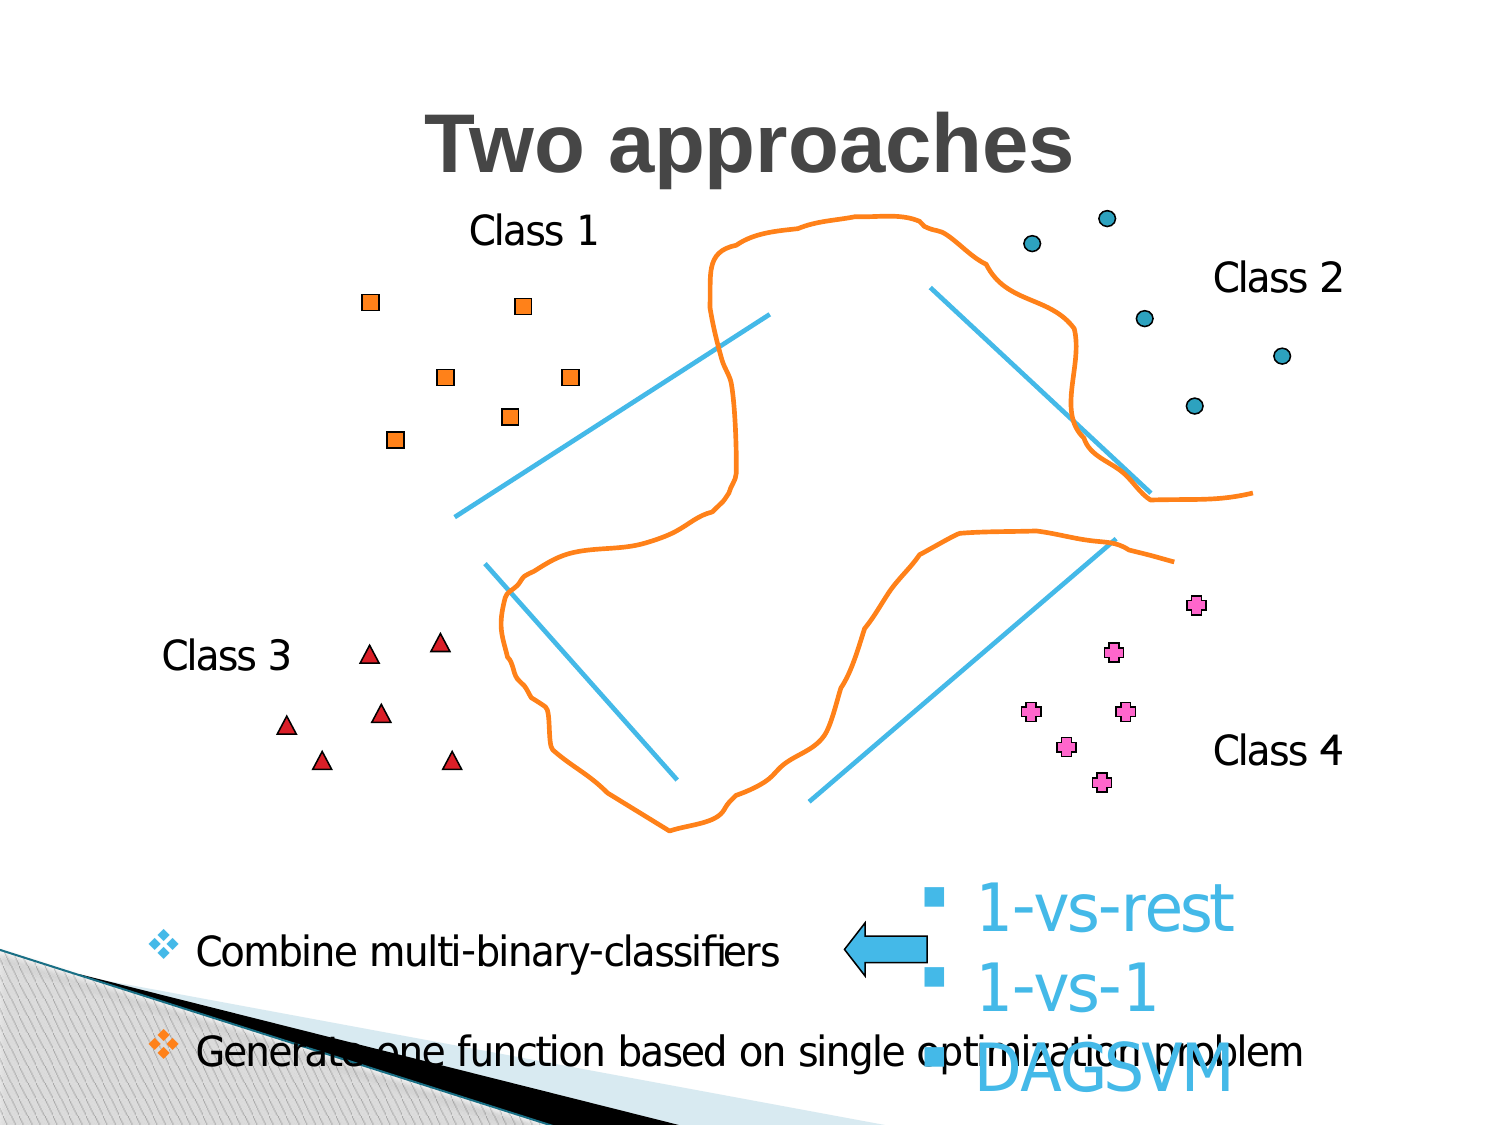

# Two approaches
Class 1

Class 2

Class 3

Class 4

 1-vs-rest
 1-vs-1
 DAGSVM
 Combine multi-binary-classifiers

 Generate one function based on single optimization problem